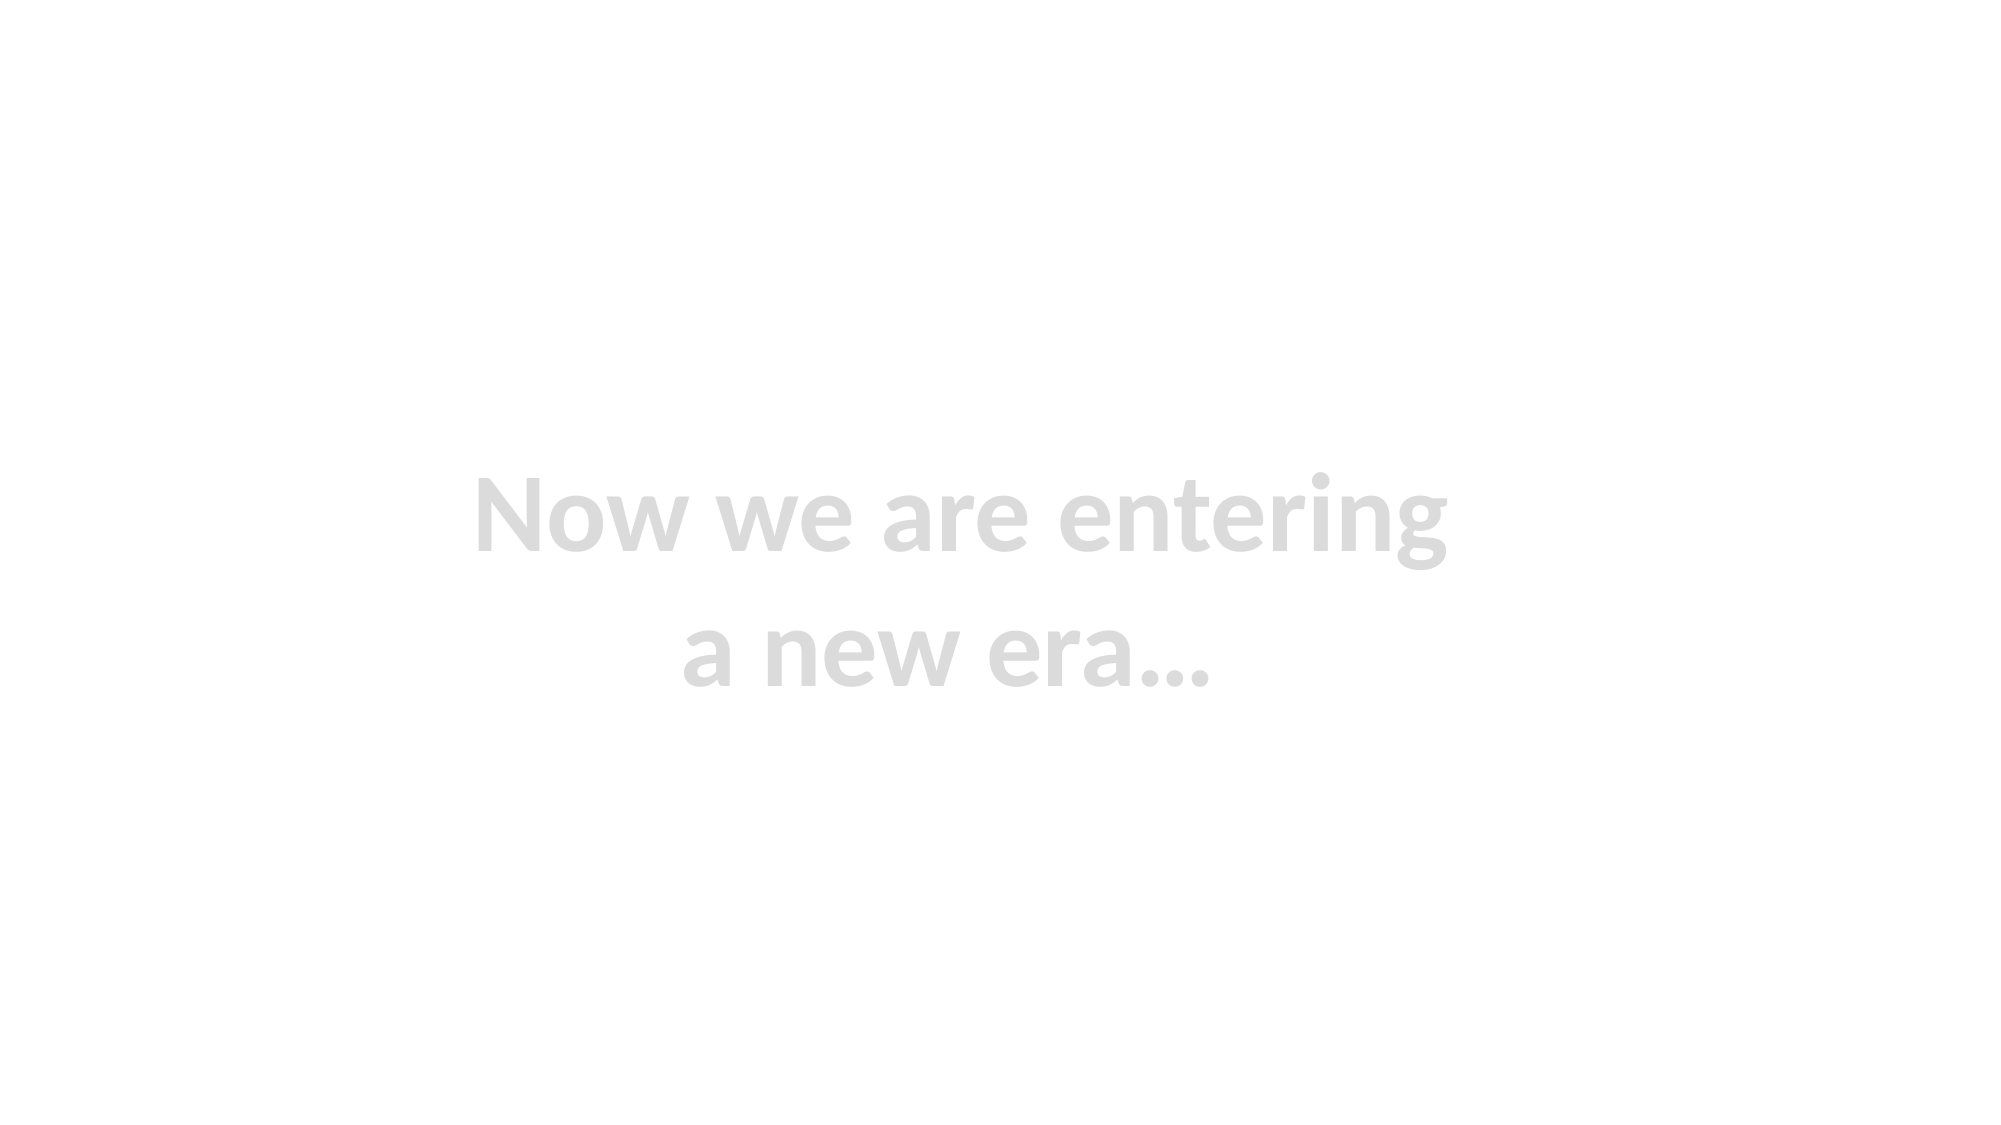

Now we are entering a new era…